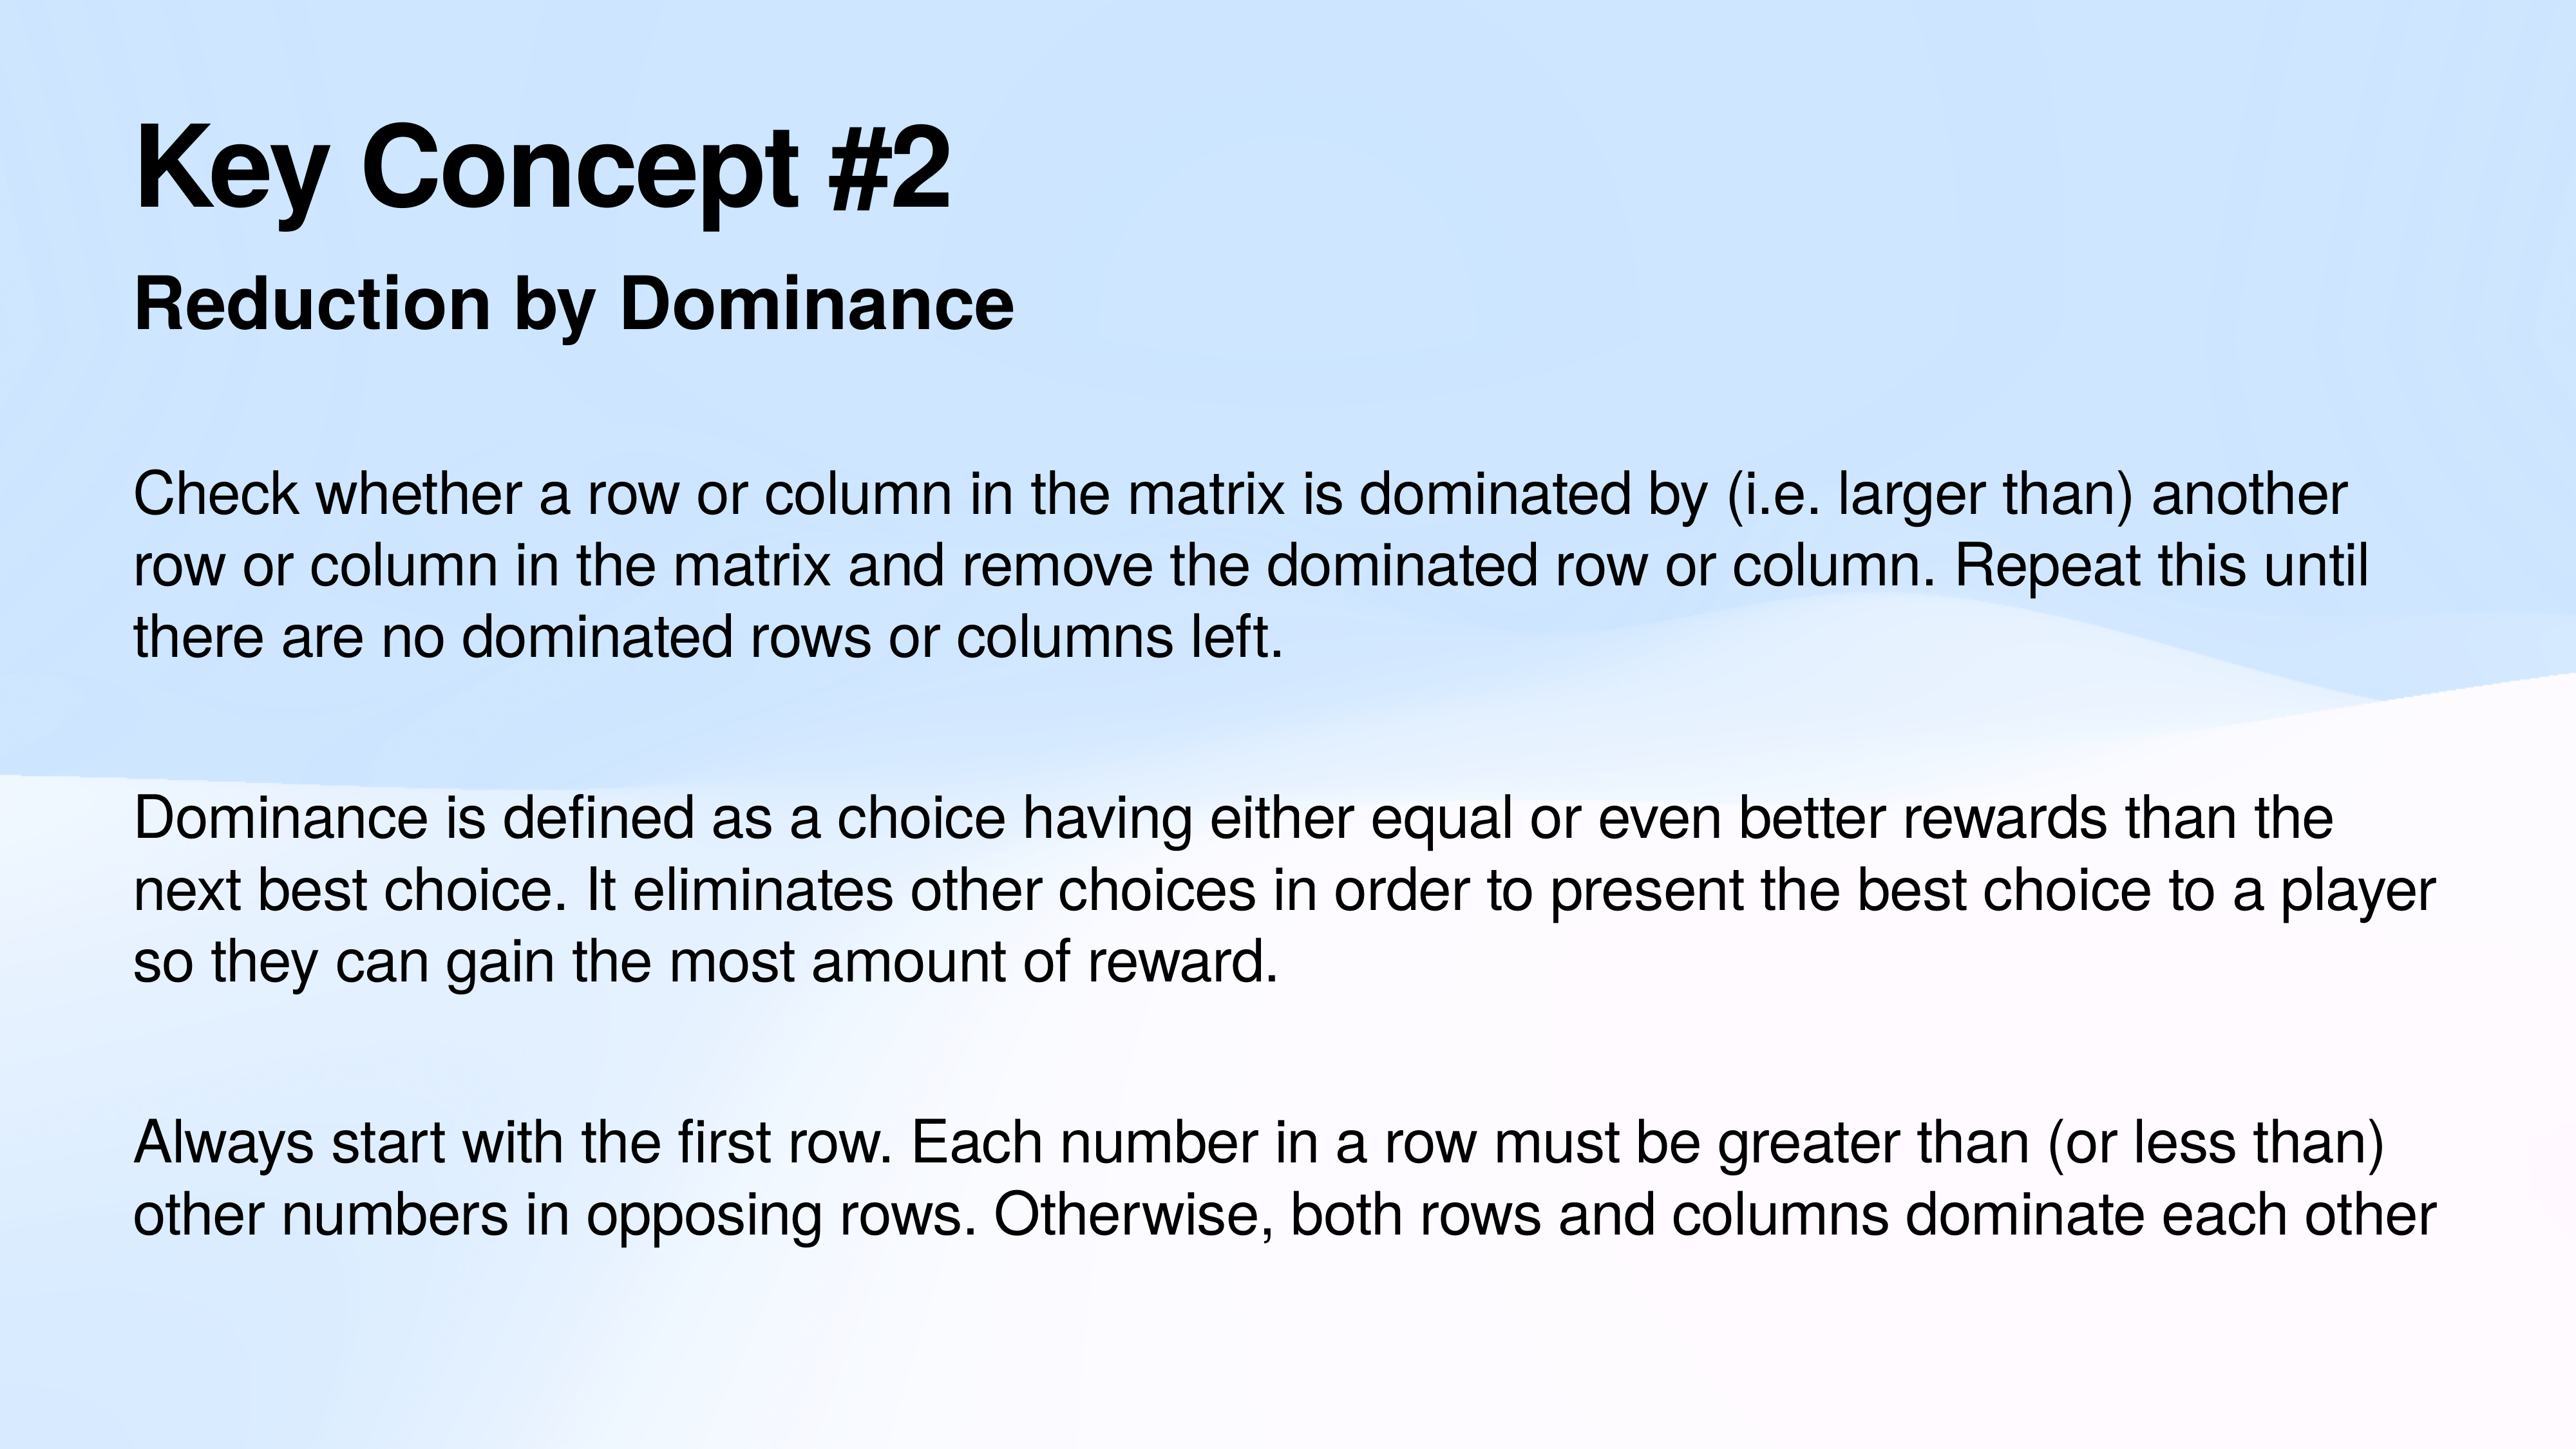

# Key Concept #2
Reduction by Dominance
Check whether a row or column in the matrix is dominated by (i.e. larger than) another row or column in the matrix and remove the dominated row or column. Repeat this until there are no dominated rows or columns left.

Dominance is defined as a choice having either equal or even better rewards than the next best choice. It eliminates other choices in order to present the best choice to a player so they can gain the most amount of reward.

Always start with the first row. Each number in a row must be greater than (or less than) other numbers in opposing rows. Otherwise, both rows and columns dominate each other